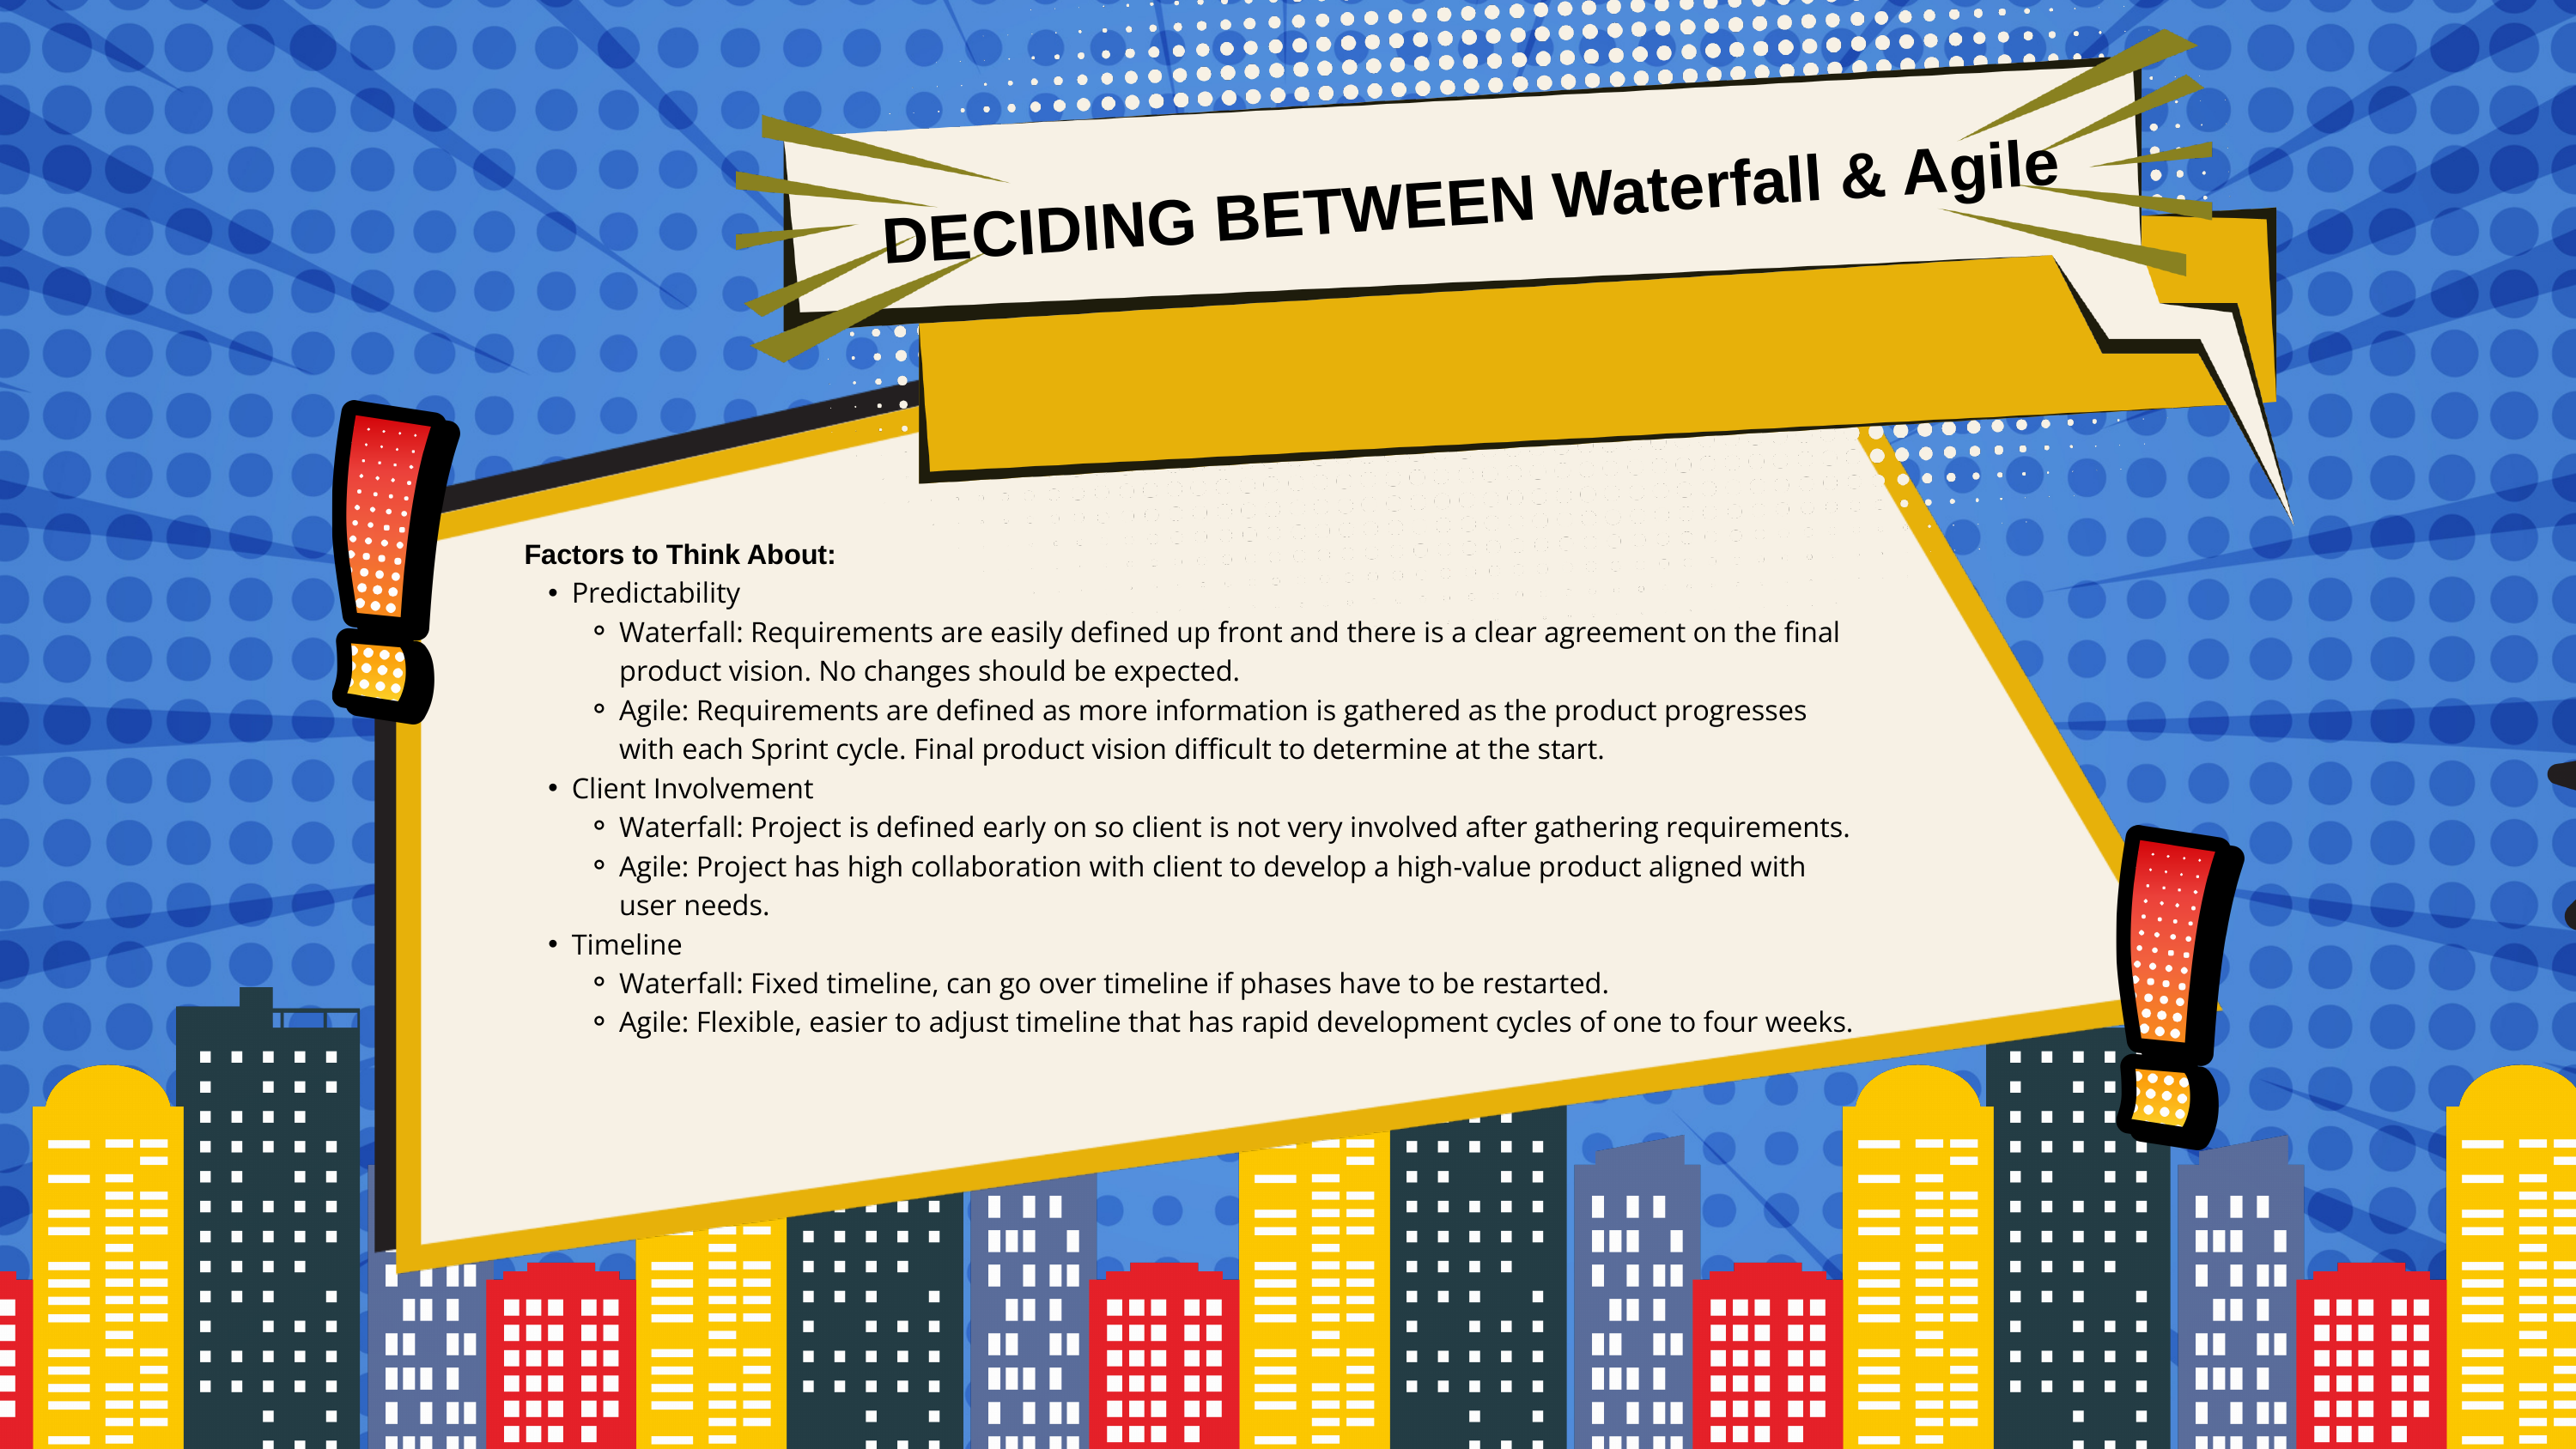

DECIDING BETWEEN Waterfall & Agile

Factors to Think About:
Predictability
Waterfall: Requirements are easily defined up front and there is a clear agreement on the final product vision. No changes should be expected.
Agile: Requirements are defined as more information is gathered as the product progresses with each Sprint cycle. Final product vision difficult to determine at the start.
Client Involvement
Waterfall: Project is defined early on so client is not very involved after gathering requirements.
Agile: Project has high collaboration with client to develop a high-value product aligned with user needs.
Timeline
Waterfall: Fixed timeline, can go over timeline if phases have to be restarted.
Agile: Flexible, easier to adjust timeline that has rapid development cycles of one to four weeks.